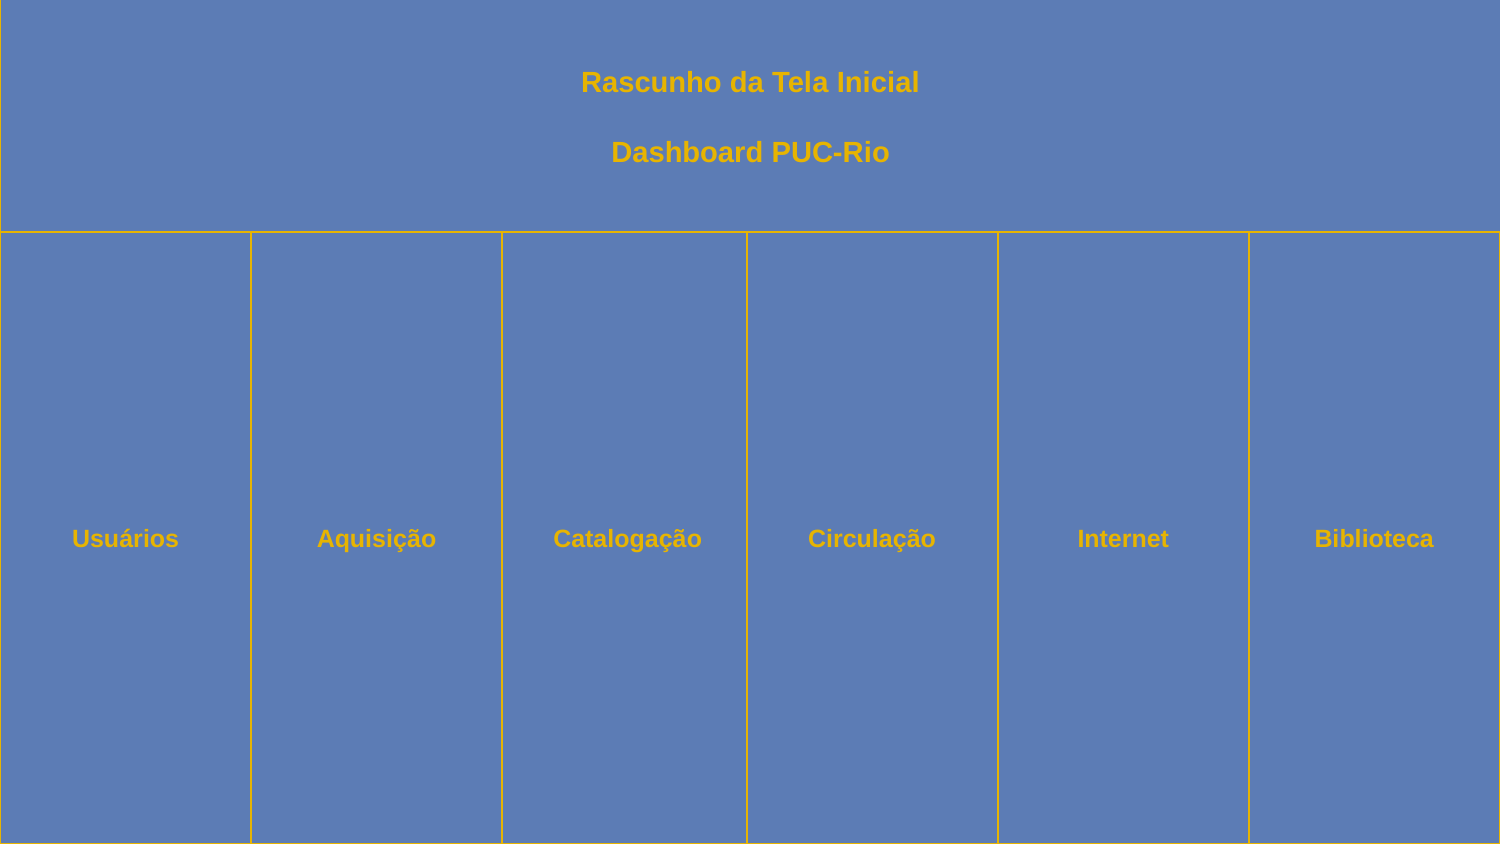

Rascunho da Tela Inicial
Dashboard PUC-Rio
Usuários
Aquisição
Catalogação
Circulação
Internet
Biblioteca